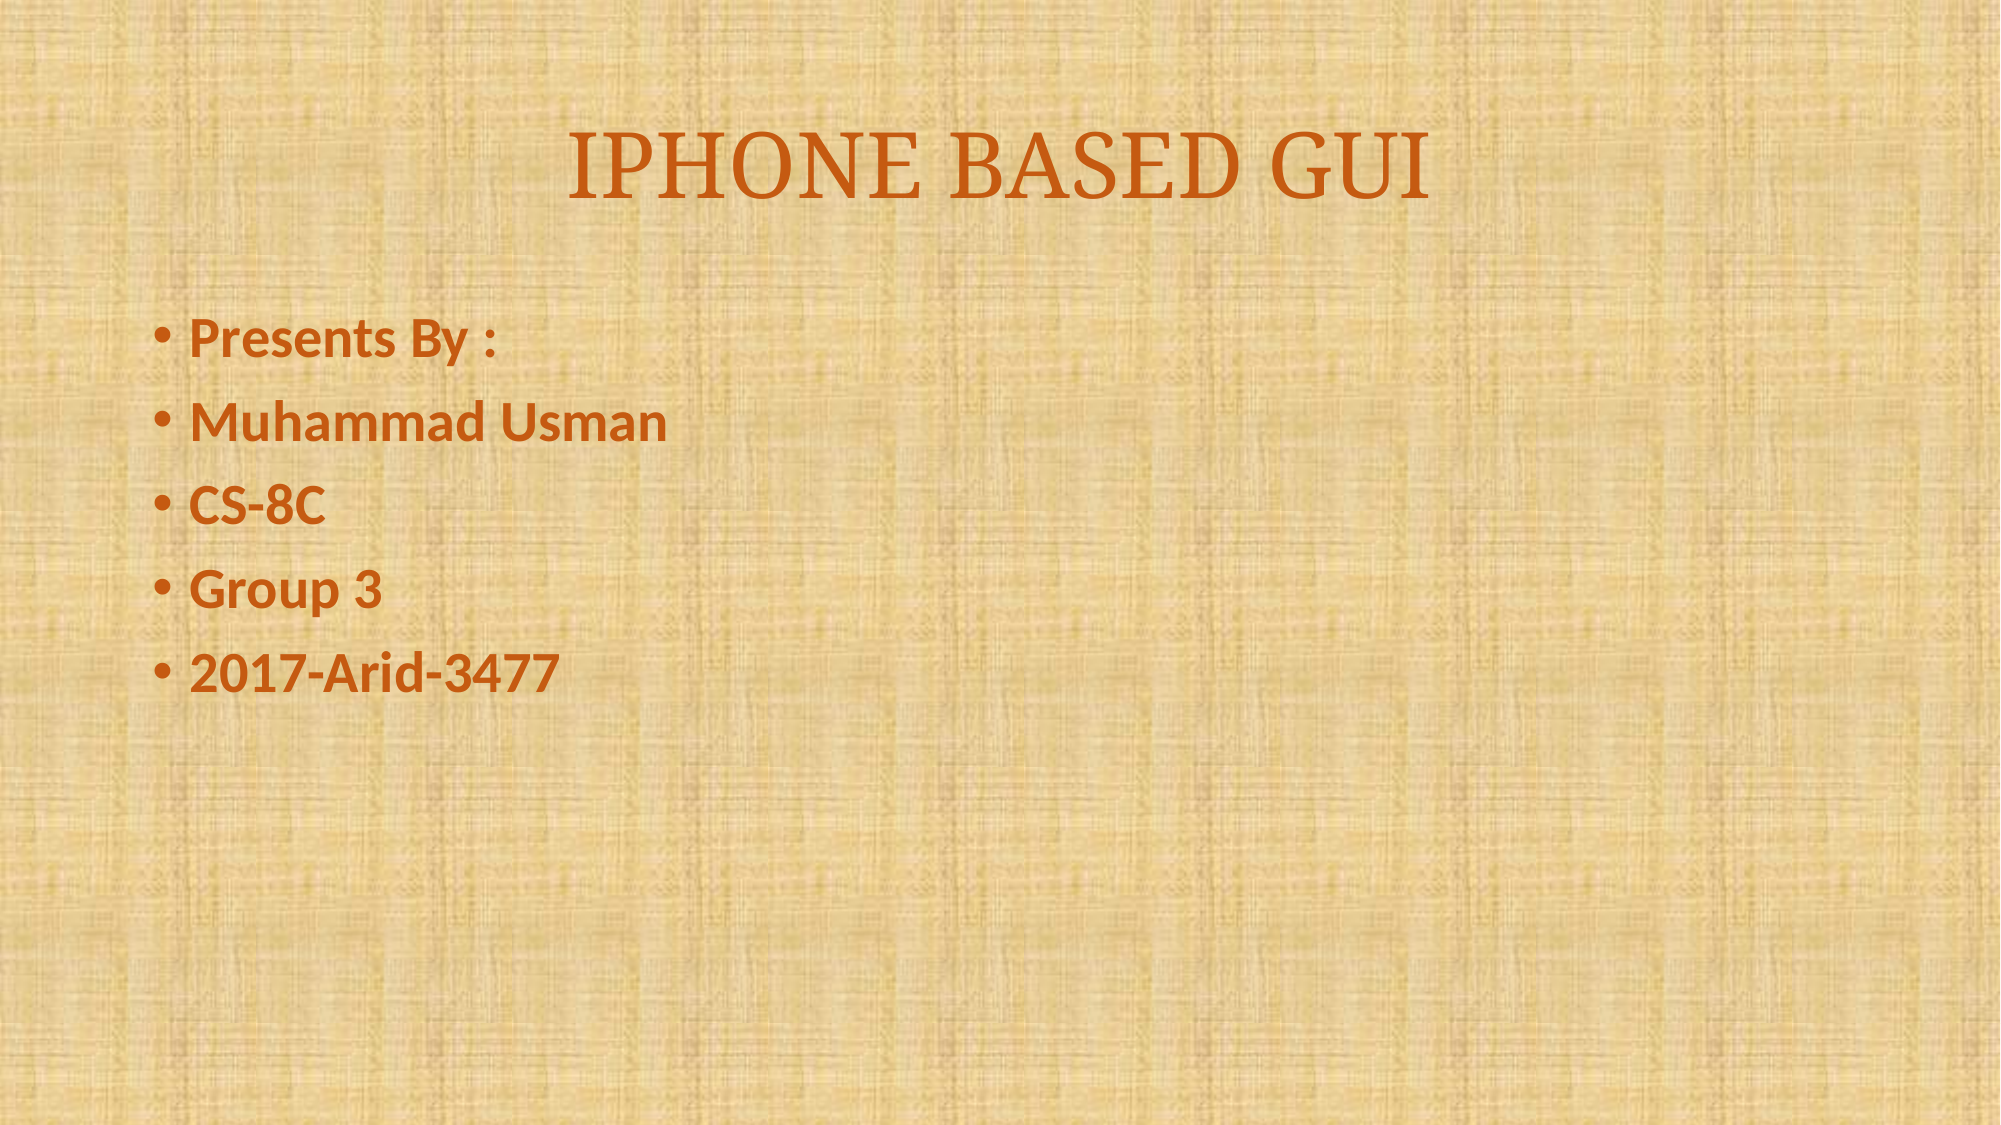

# IPHONE BASED GUI
Presents By :
Muhammad Usman
CS-8C
Group 3
2017-Arid-3477